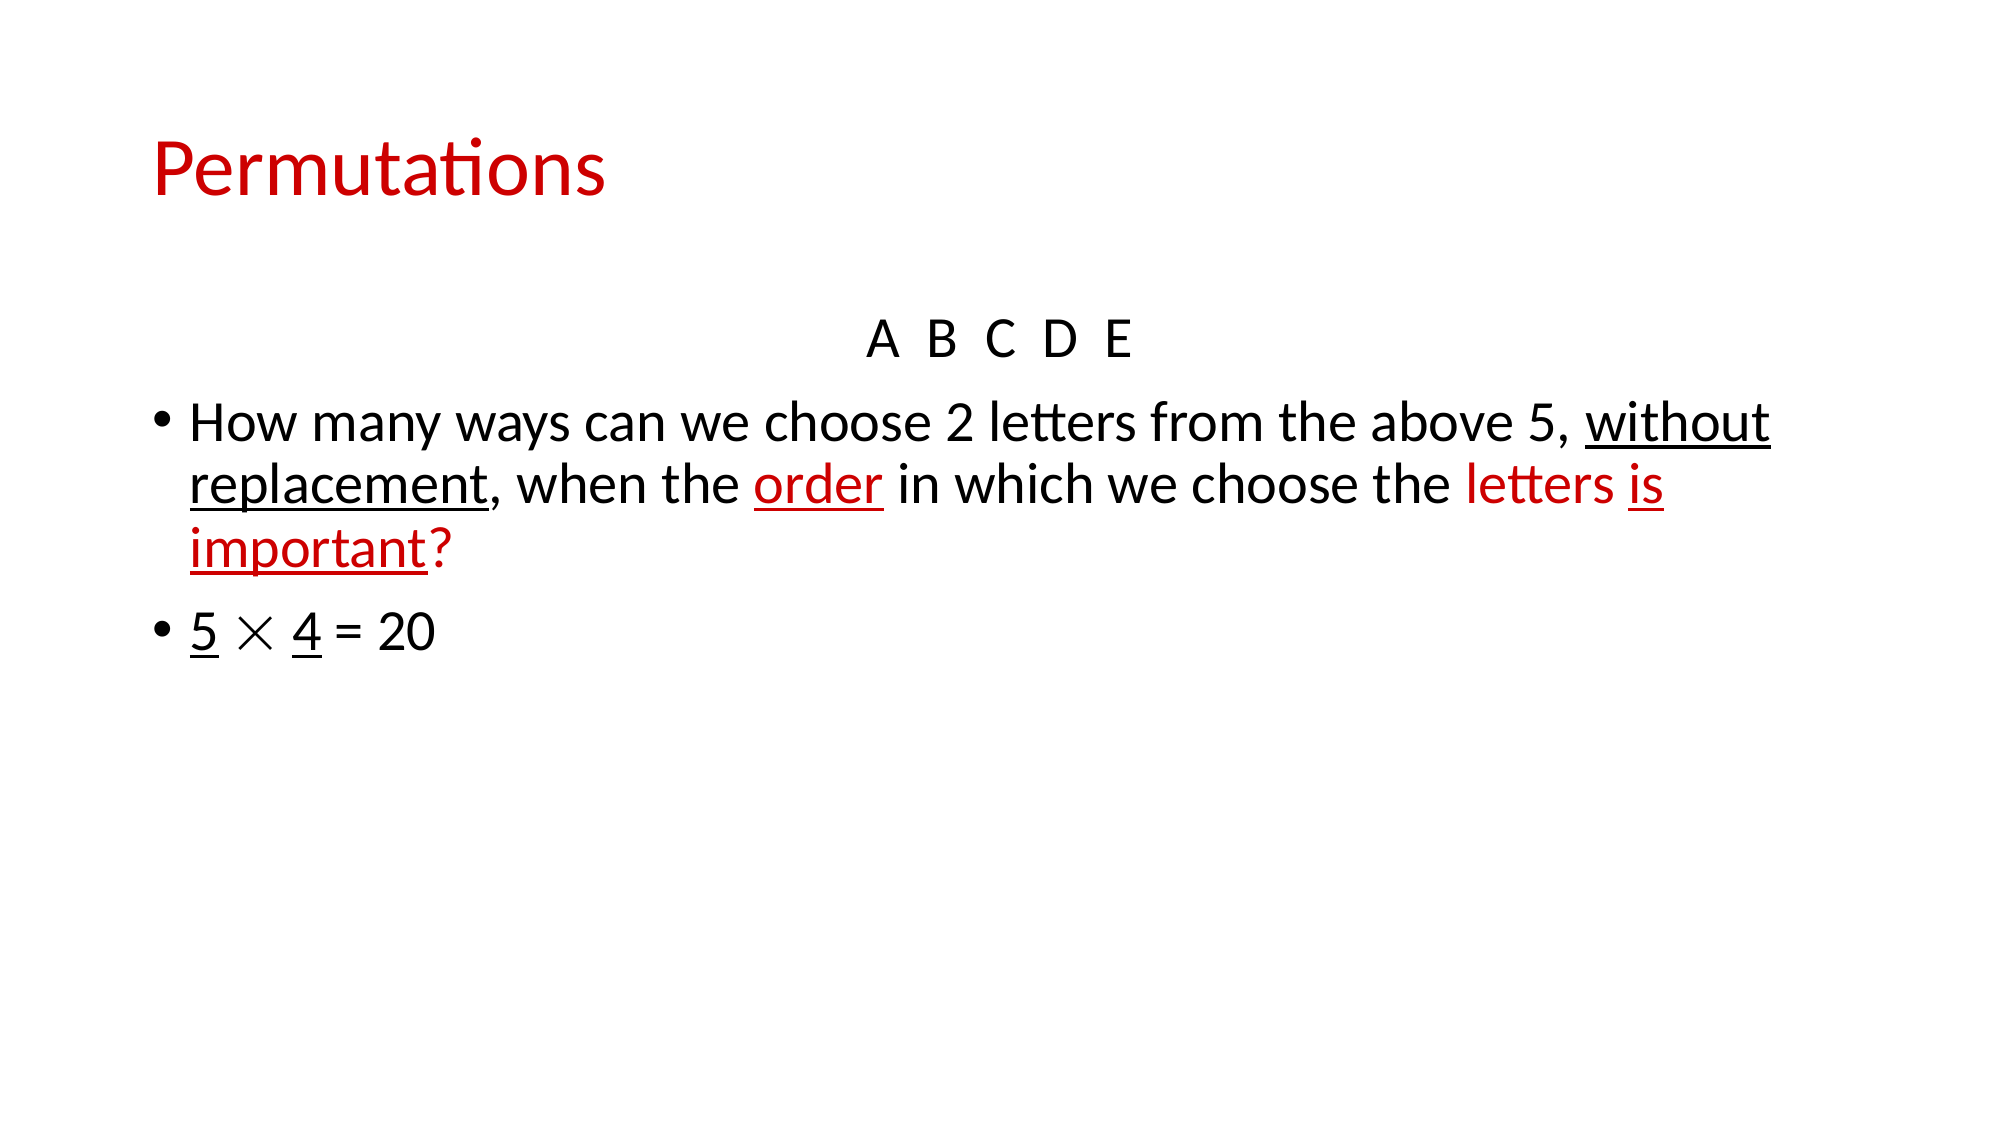

# Permutations
A  B  C  D  E
How many ways can we choose 2 letters from the above 5, without replacement, when the order in which we choose the letters is important?
5 × 4 = 20